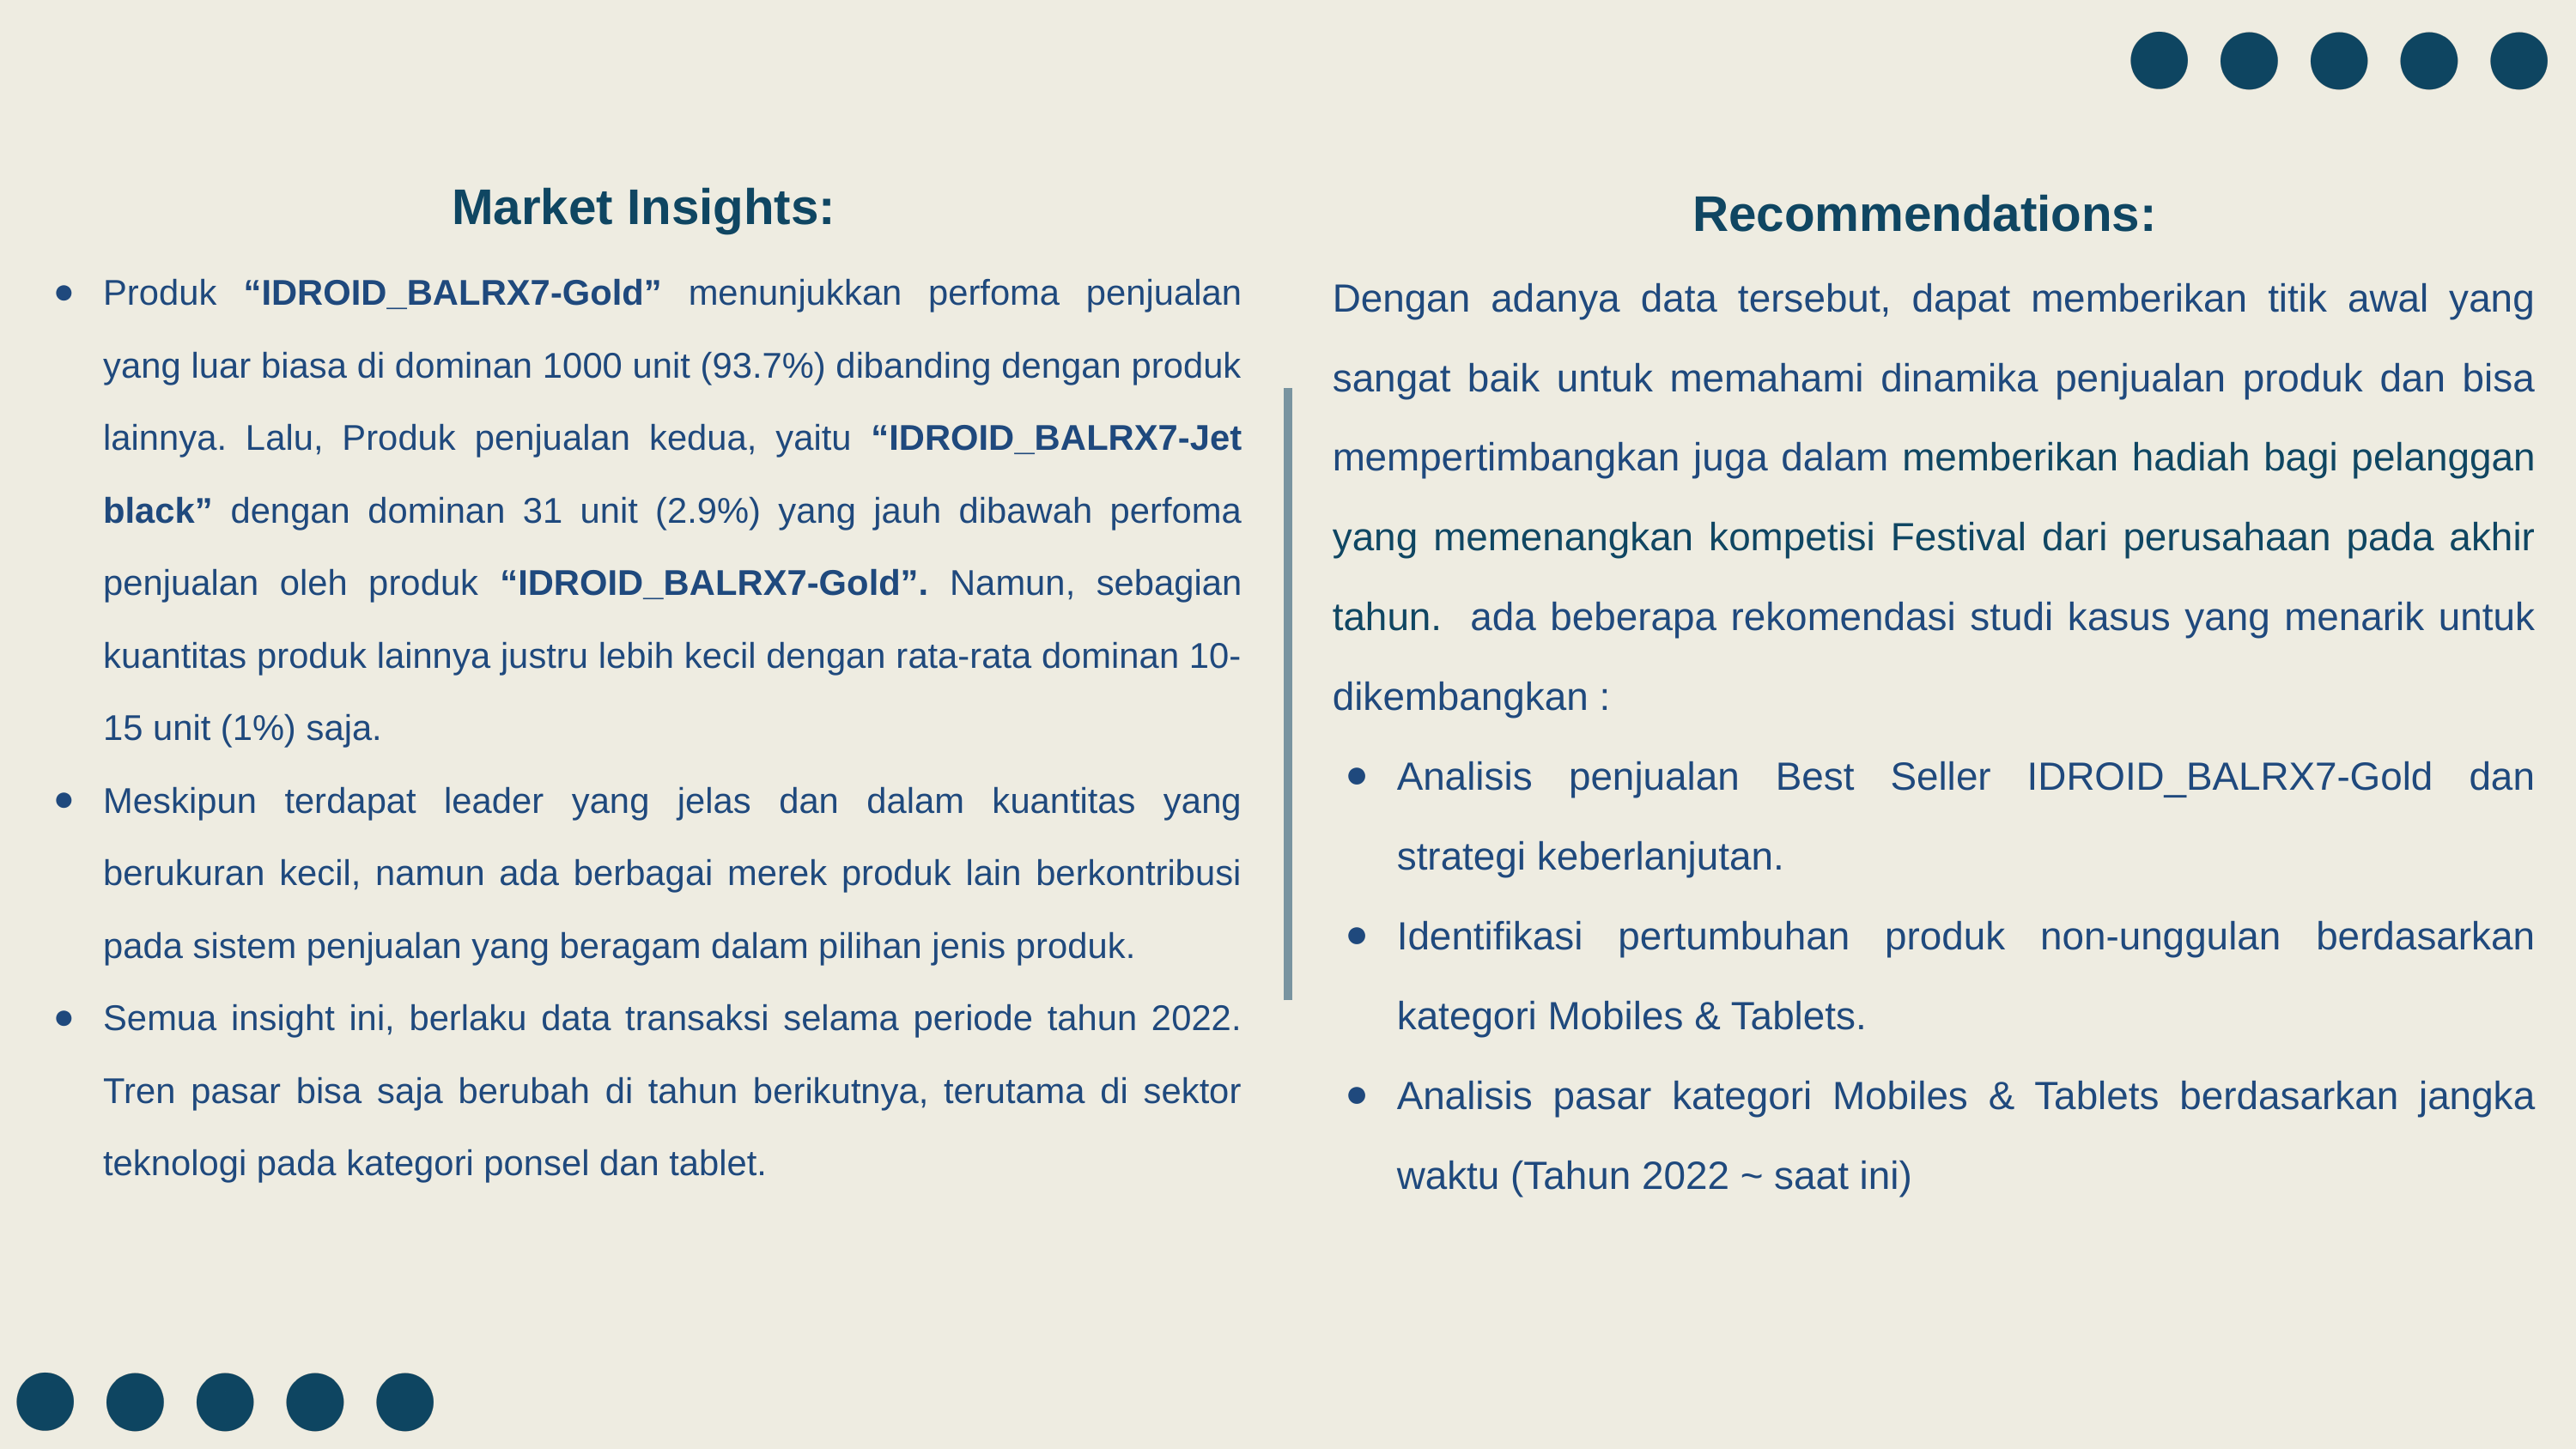

Market Insights:
Recommendations:
Produk “IDROID_BALRX7-Gold” menunjukkan perfoma penjualan yang luar biasa di dominan 1000 unit (93.7%) dibanding dengan produk lainnya. Lalu, Produk penjualan kedua, yaitu “IDROID_BALRX7-Jet black” dengan dominan 31 unit (2.9%) yang jauh dibawah perfoma penjualan oleh produk “IDROID_BALRX7-Gold”. Namun, sebagian kuantitas produk lainnya justru lebih kecil dengan rata-rata dominan 10-15 unit (1%) saja.
Meskipun terdapat leader yang jelas dan dalam kuantitas yang berukuran kecil, namun ada berbagai merek produk lain berkontribusi pada sistem penjualan yang beragam dalam pilihan jenis produk.
Semua insight ini, berlaku data transaksi selama periode tahun 2022. Tren pasar bisa saja berubah di tahun berikutnya, terutama di sektor teknologi pada kategori ponsel dan tablet.

Dengan adanya data tersebut, dapat memberikan titik awal yang sangat baik untuk memahami dinamika penjualan produk dan bisa mempertimbangkan juga dalam memberikan hadiah bagi pelanggan yang memenangkan kompetisi Festival dari perusahaan pada akhir tahun.  ada beberapa rekomendasi studi kasus yang menarik untuk dikembangkan :
Analisis penjualan Best Seller IDROID_BALRX7-Gold dan strategi keberlanjutan.
Identifikasi pertumbuhan produk non-unggulan berdasarkan kategori Mobiles & Tablets.
Analisis pasar kategori Mobiles & Tablets berdasarkan jangka waktu (Tahun 2022 ~ saat ini)